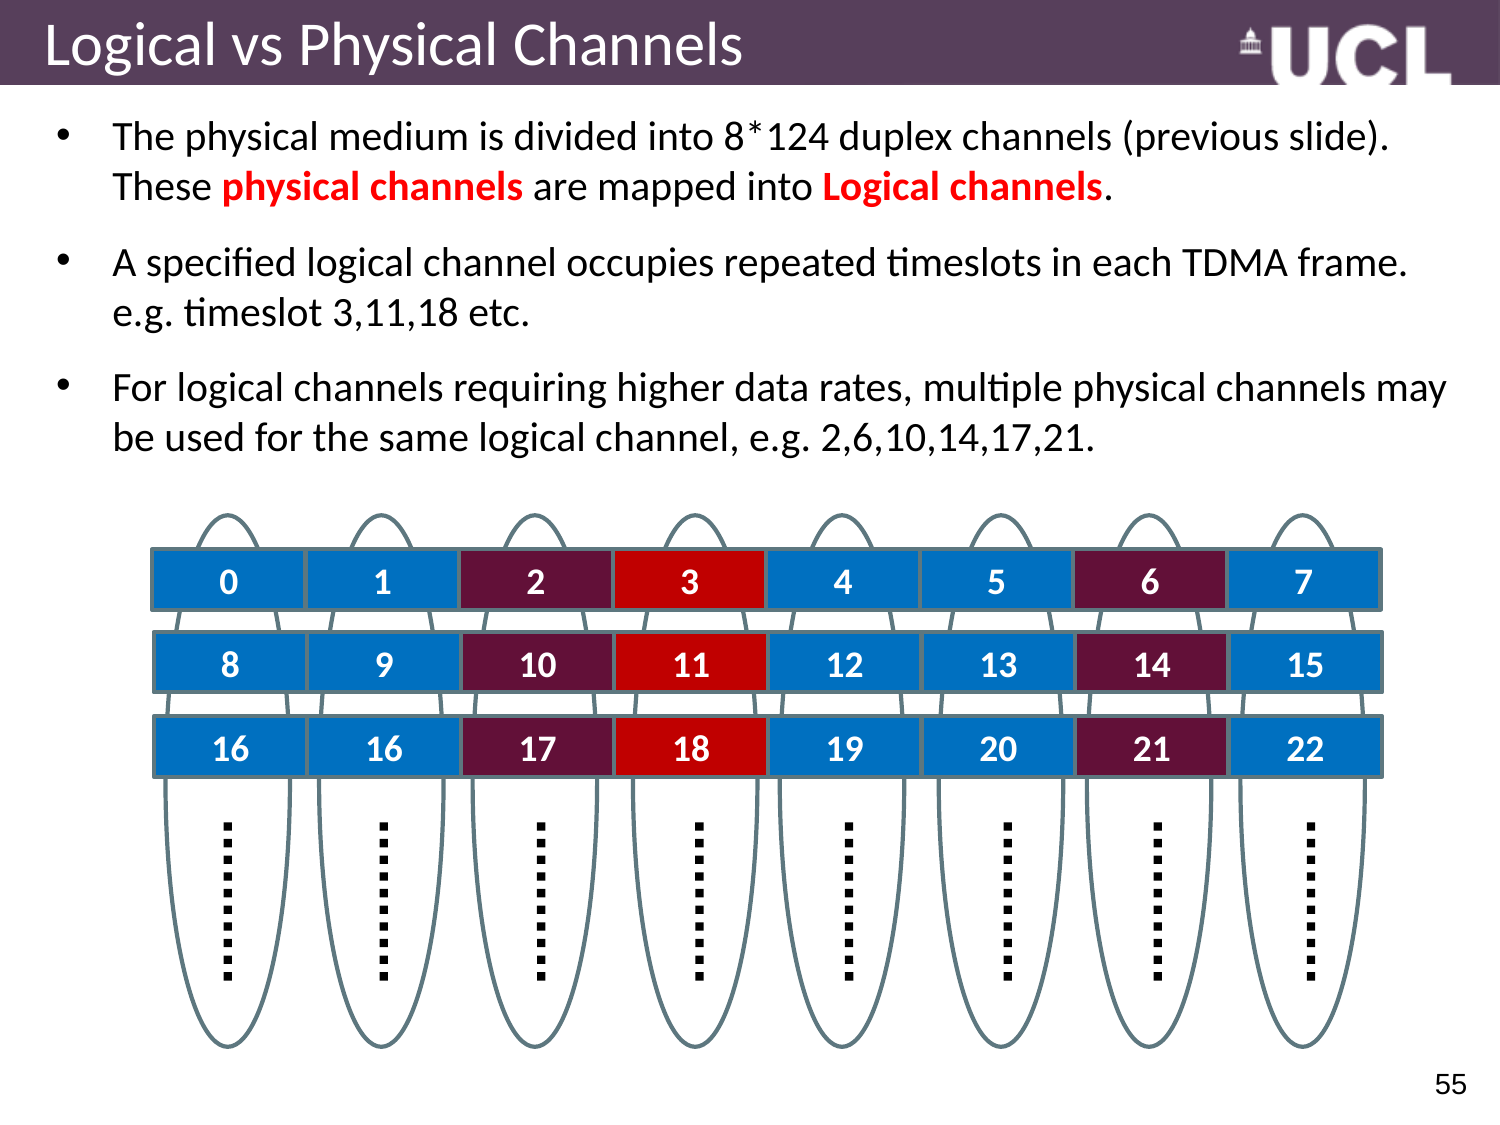

# Logical vs Physical Channels
The physical medium is divided into 8*124 duplex channels (previous slide). These physical channels are mapped into Logical channels.
A specified logical channel occupies repeated timeslots in each TDMA frame. e.g. timeslot 3,11,18 etc.
For logical channels requiring higher data rates, multiple physical channels may be used for the same logical channel, e.g. 2,6,10,14,17,21.

0
1
2
3
4
5
6
7
8
9
10
11
12
13
14
15
16
16
17
18
19
20
21
22

55